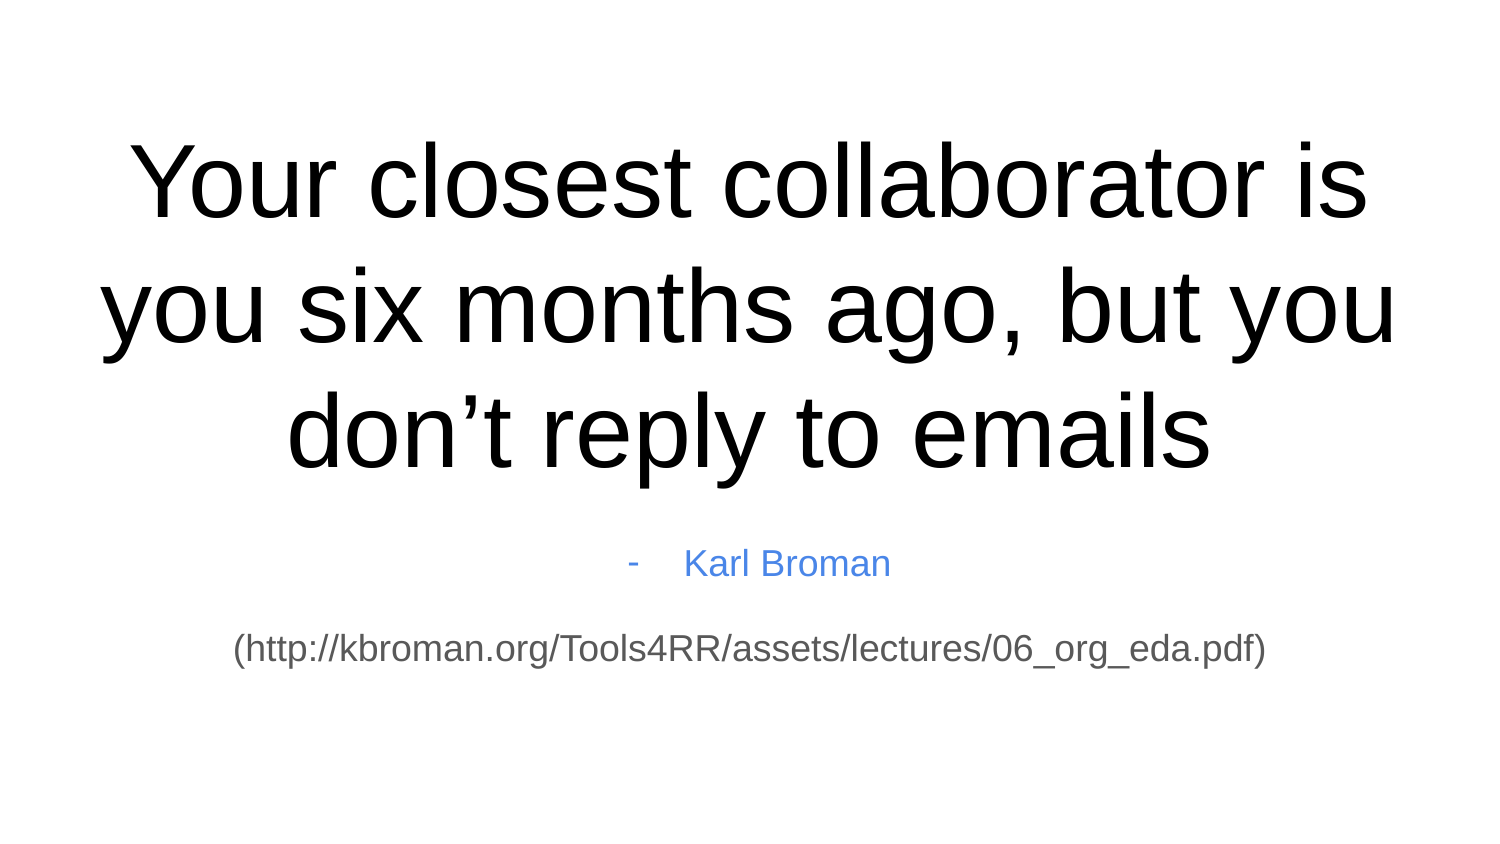

# Your closest collaborator is you six months ago, but you don’t reply to emails
Karl Broman
(http://kbroman.org/Tools4RR/assets/lectures/06_org_eda.pdf)